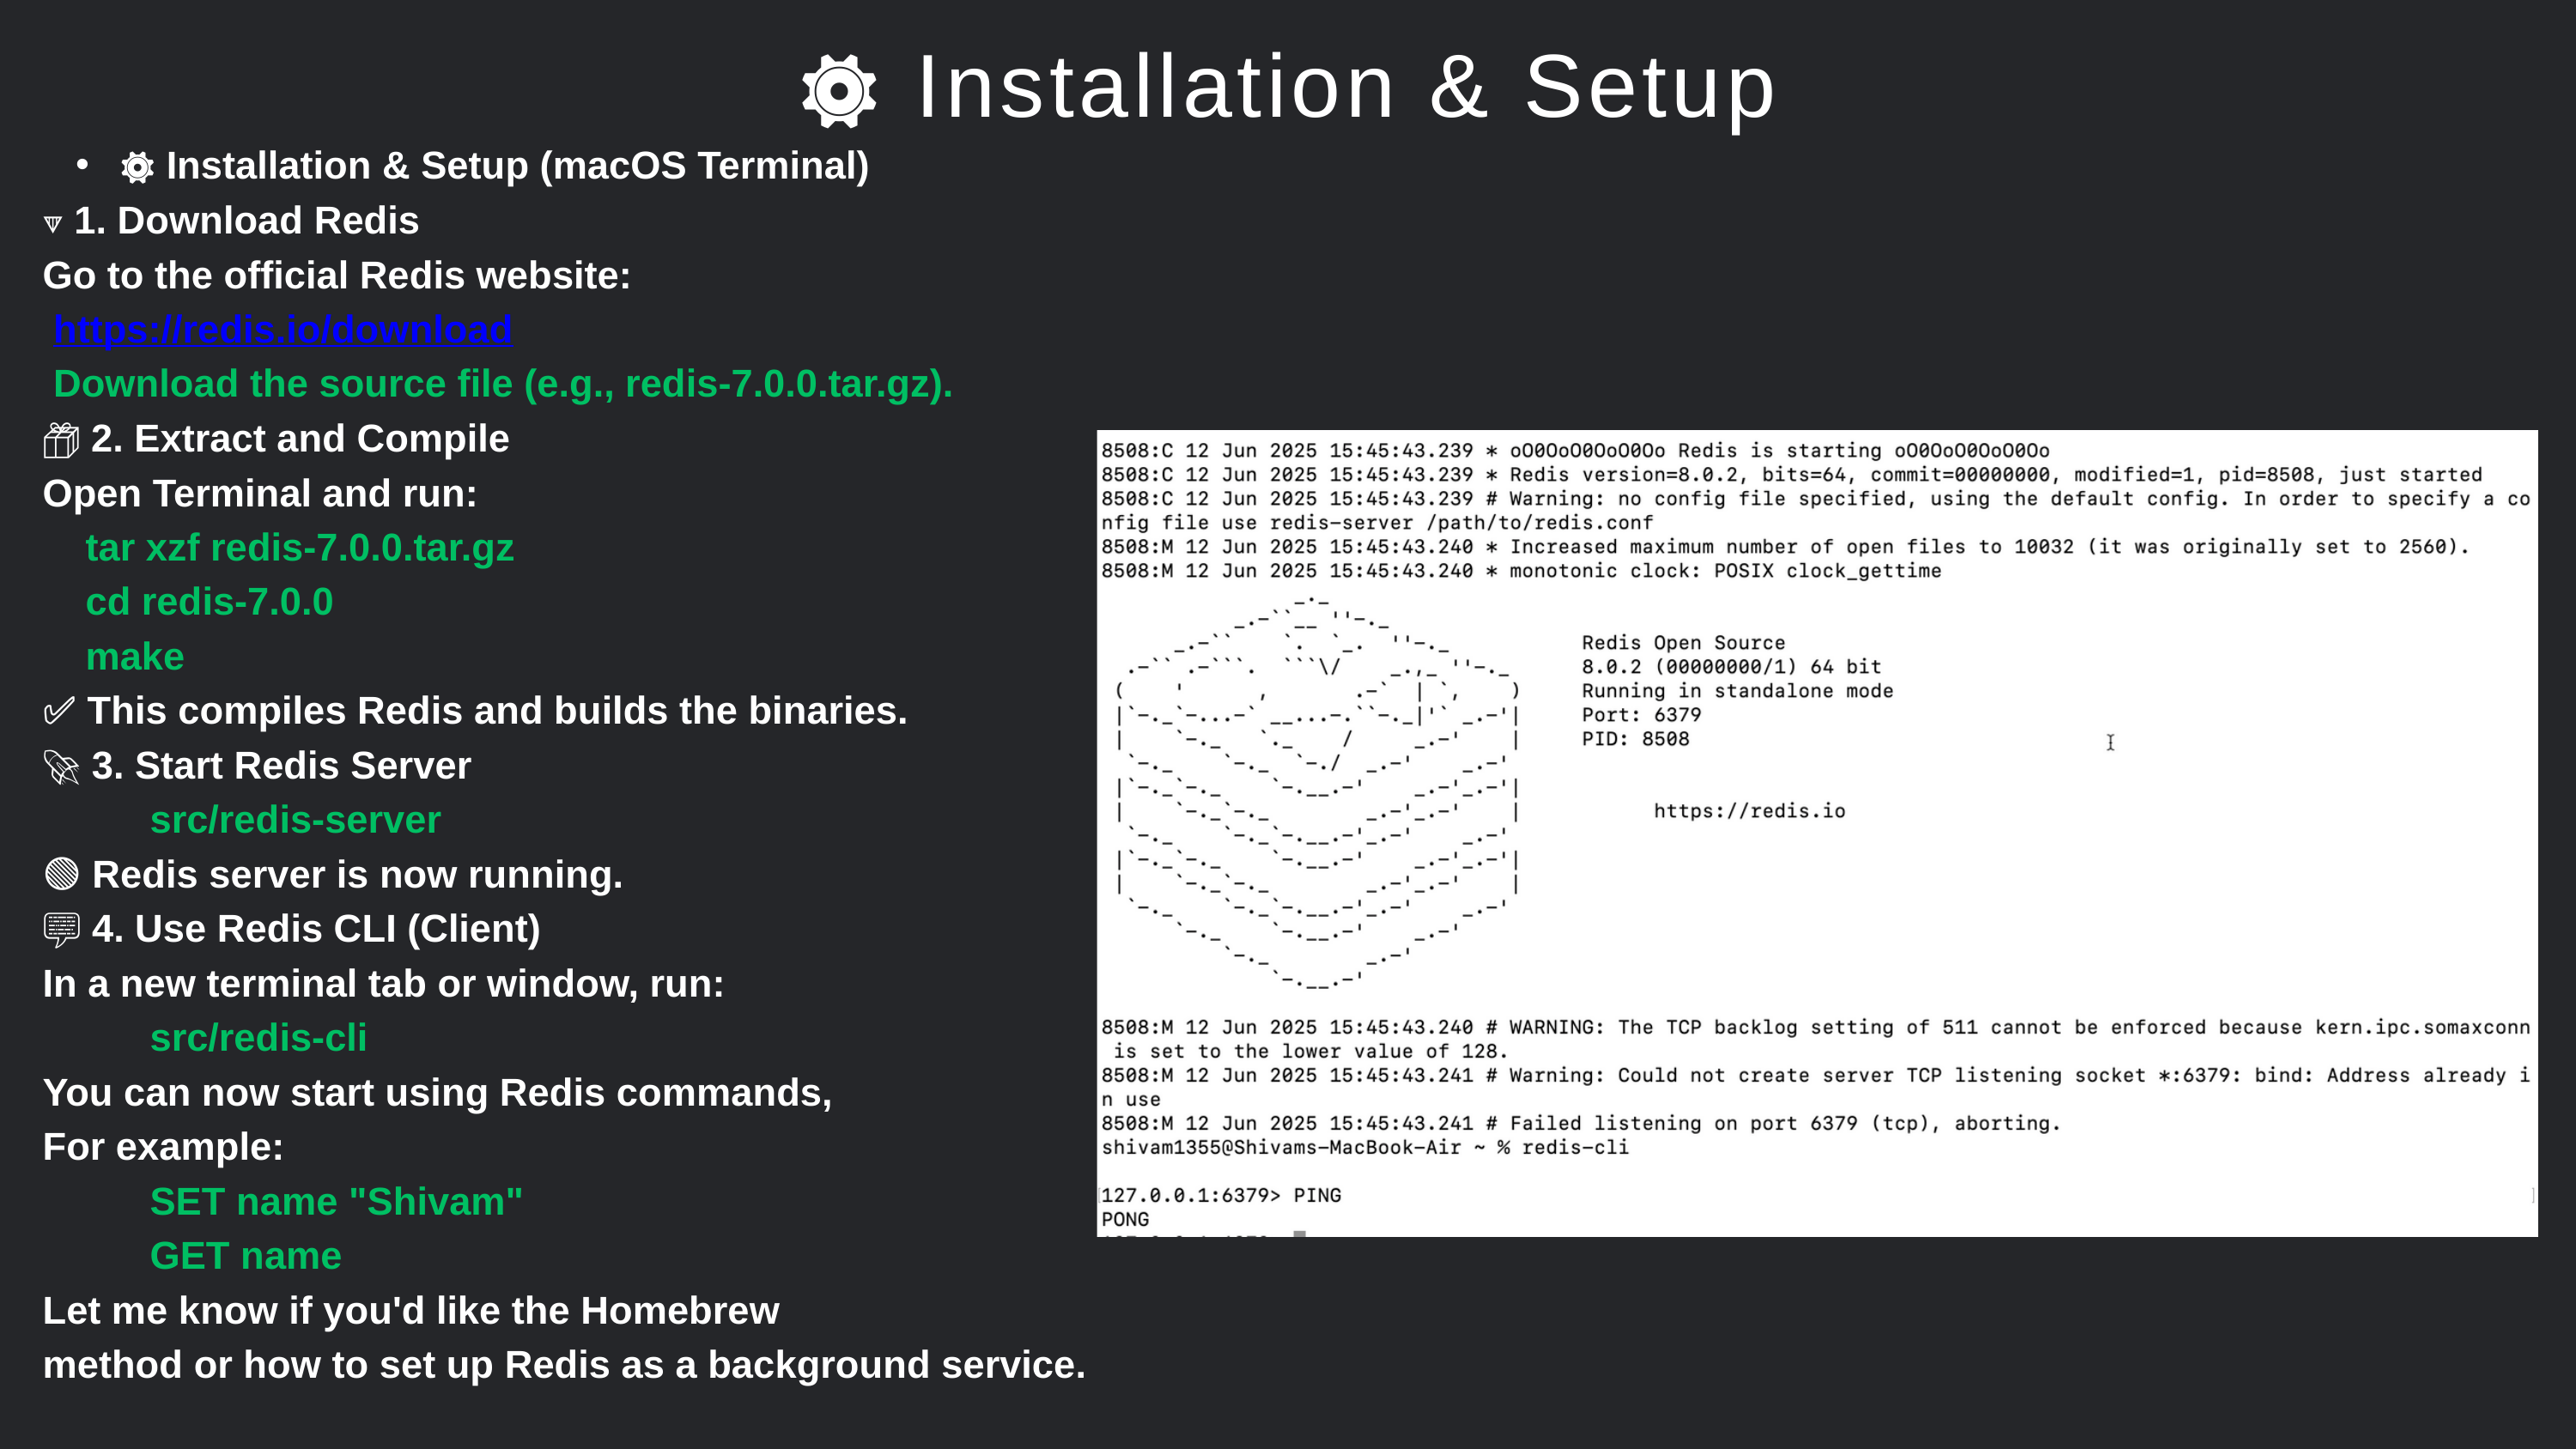

⚙️ Installation & Setup
 ⚙️ Installation & Setup (macOS Terminal)
🔽 1. Download Redis
Go to the official Redis website:
 https://redis.io/download
 Download the source file (e.g., redis-7.0.0.tar.gz).
📦 2. Extract and Compile
Open Terminal and run:
    tar xzf redis-7.0.0.tar.gz
    cd redis-7.0.0
    make
✅ This compiles Redis and builds the binaries.
🚀 3. Start Redis Server
          src/redis-server
🟢 Redis server is now running.
💬 4. Use Redis CLI (Client)
In a new terminal tab or window, run:
          src/redis-cli
You can now start using Redis commands,
For example:
          SET name "Shivam"
          GET name
Let me know if you'd like the Homebrew
method or how to set up Redis as a background service.